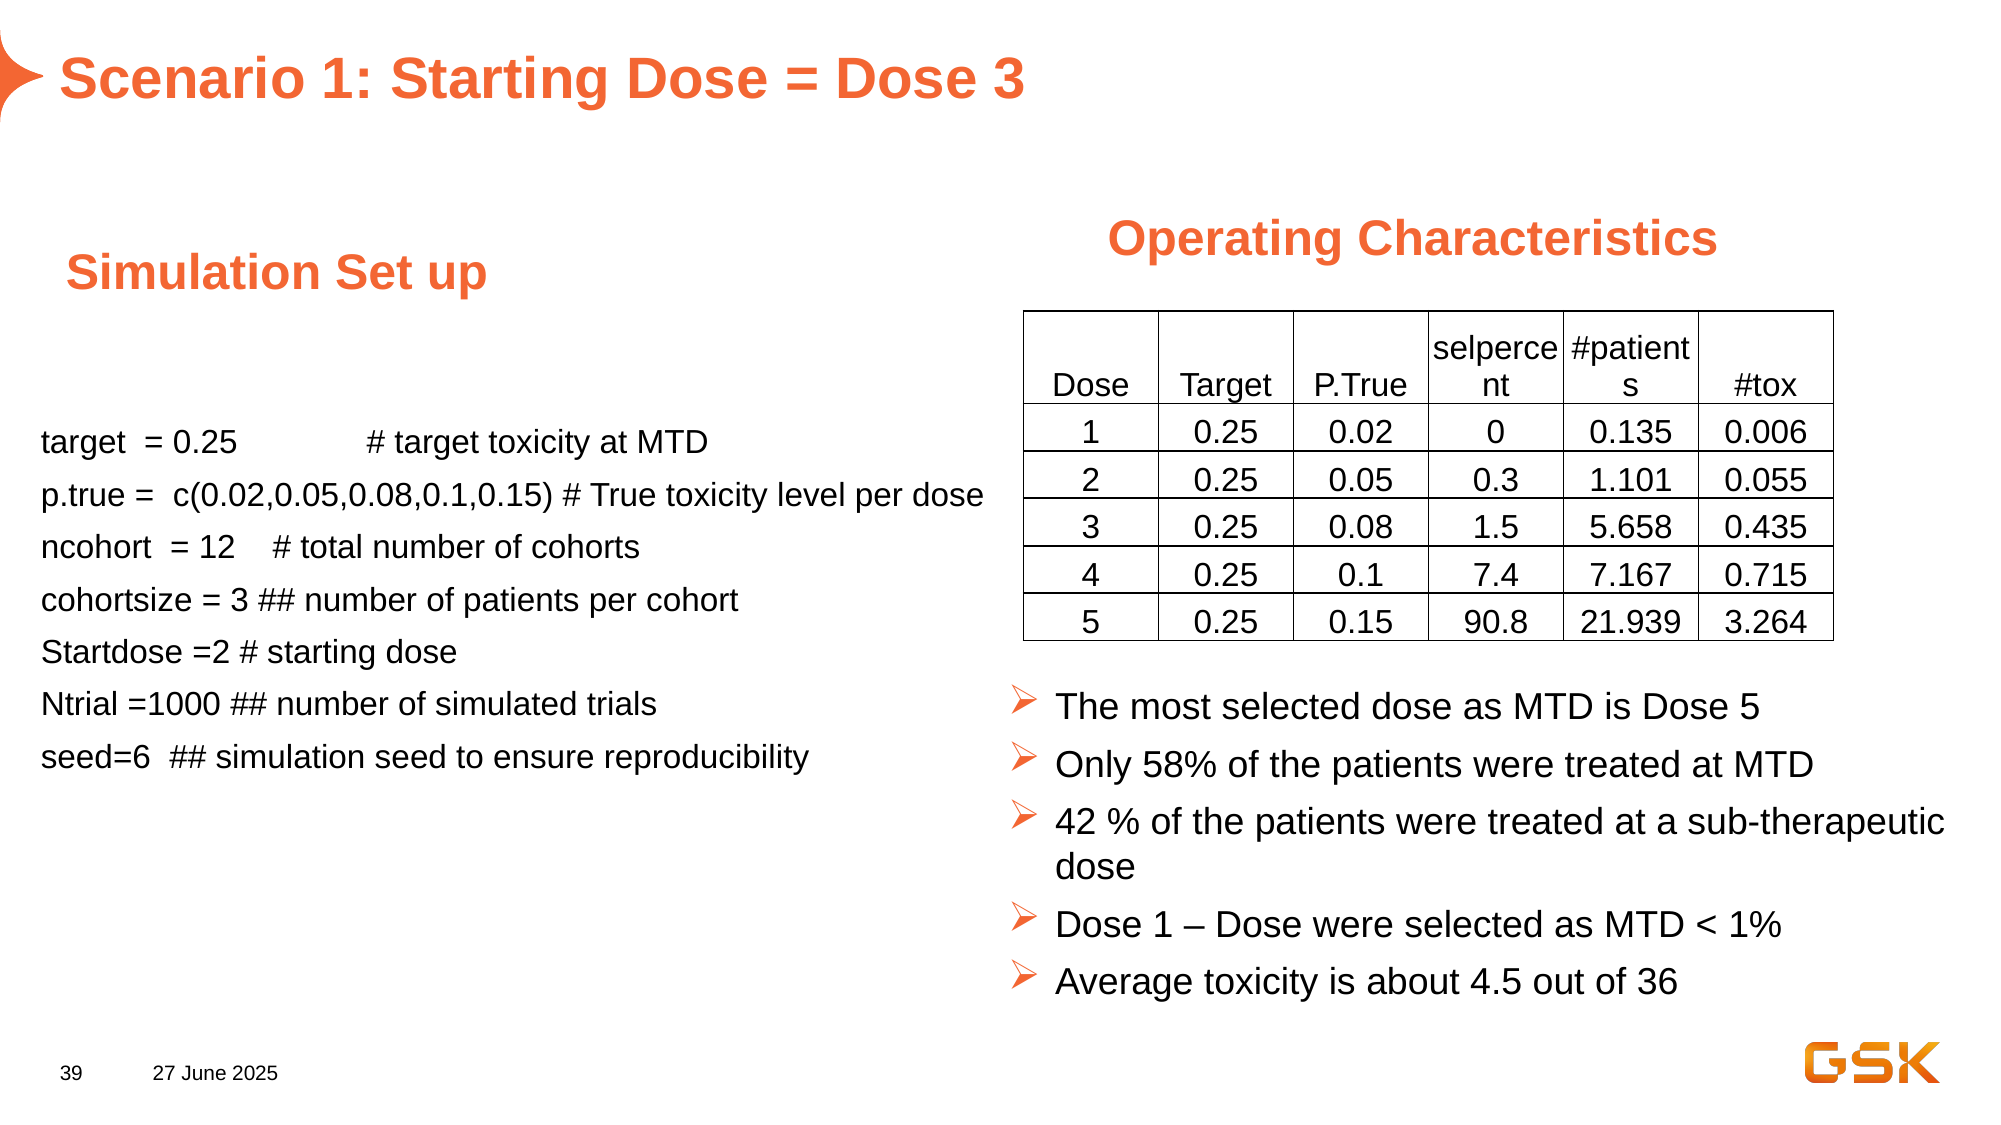

# Scenario 1: Starting Dose = Dose 3
Operating Characteristics
Simulation Set up
| Dose | Target | P.True | selpercent | #patients | #tox |
| --- | --- | --- | --- | --- | --- |
| 1 | 0.25 | 0.02 | 0 | 0.135 | 0.006 |
| 2 | 0.25 | 0.05 | 0.3 | 1.101 | 0.055 |
| 3 | 0.25 | 0.08 | 1.5 | 5.658 | 0.435 |
| 4 | 0.25 | 0.1 | 7.4 | 7.167 | 0.715 |
| 5 | 0.25 | 0.15 | 90.8 | 21.939 | 3.264 |
target  = 0.25              # target toxicity at MTD
p.true =  c(0.02,0.05,0.08,0.1,0.15) # True toxicity level per dose
ncohort  = 12    # total number of cohorts
cohortsize = 3 ## number of patients per cohort
Startdose =2 # starting dose
Ntrial =1000 ## number of simulated trials
seed=6  ## simulation seed to ensure reproducibility
The most selected dose as MTD is Dose 5
Only 58% of the patients were treated at MTD
42 % of the patients were treated at a sub-therapeutic dose
Dose 1 – Dose were selected as MTD < 1%
Average toxicity is about 4.5 out of 36
39
27 June 2025